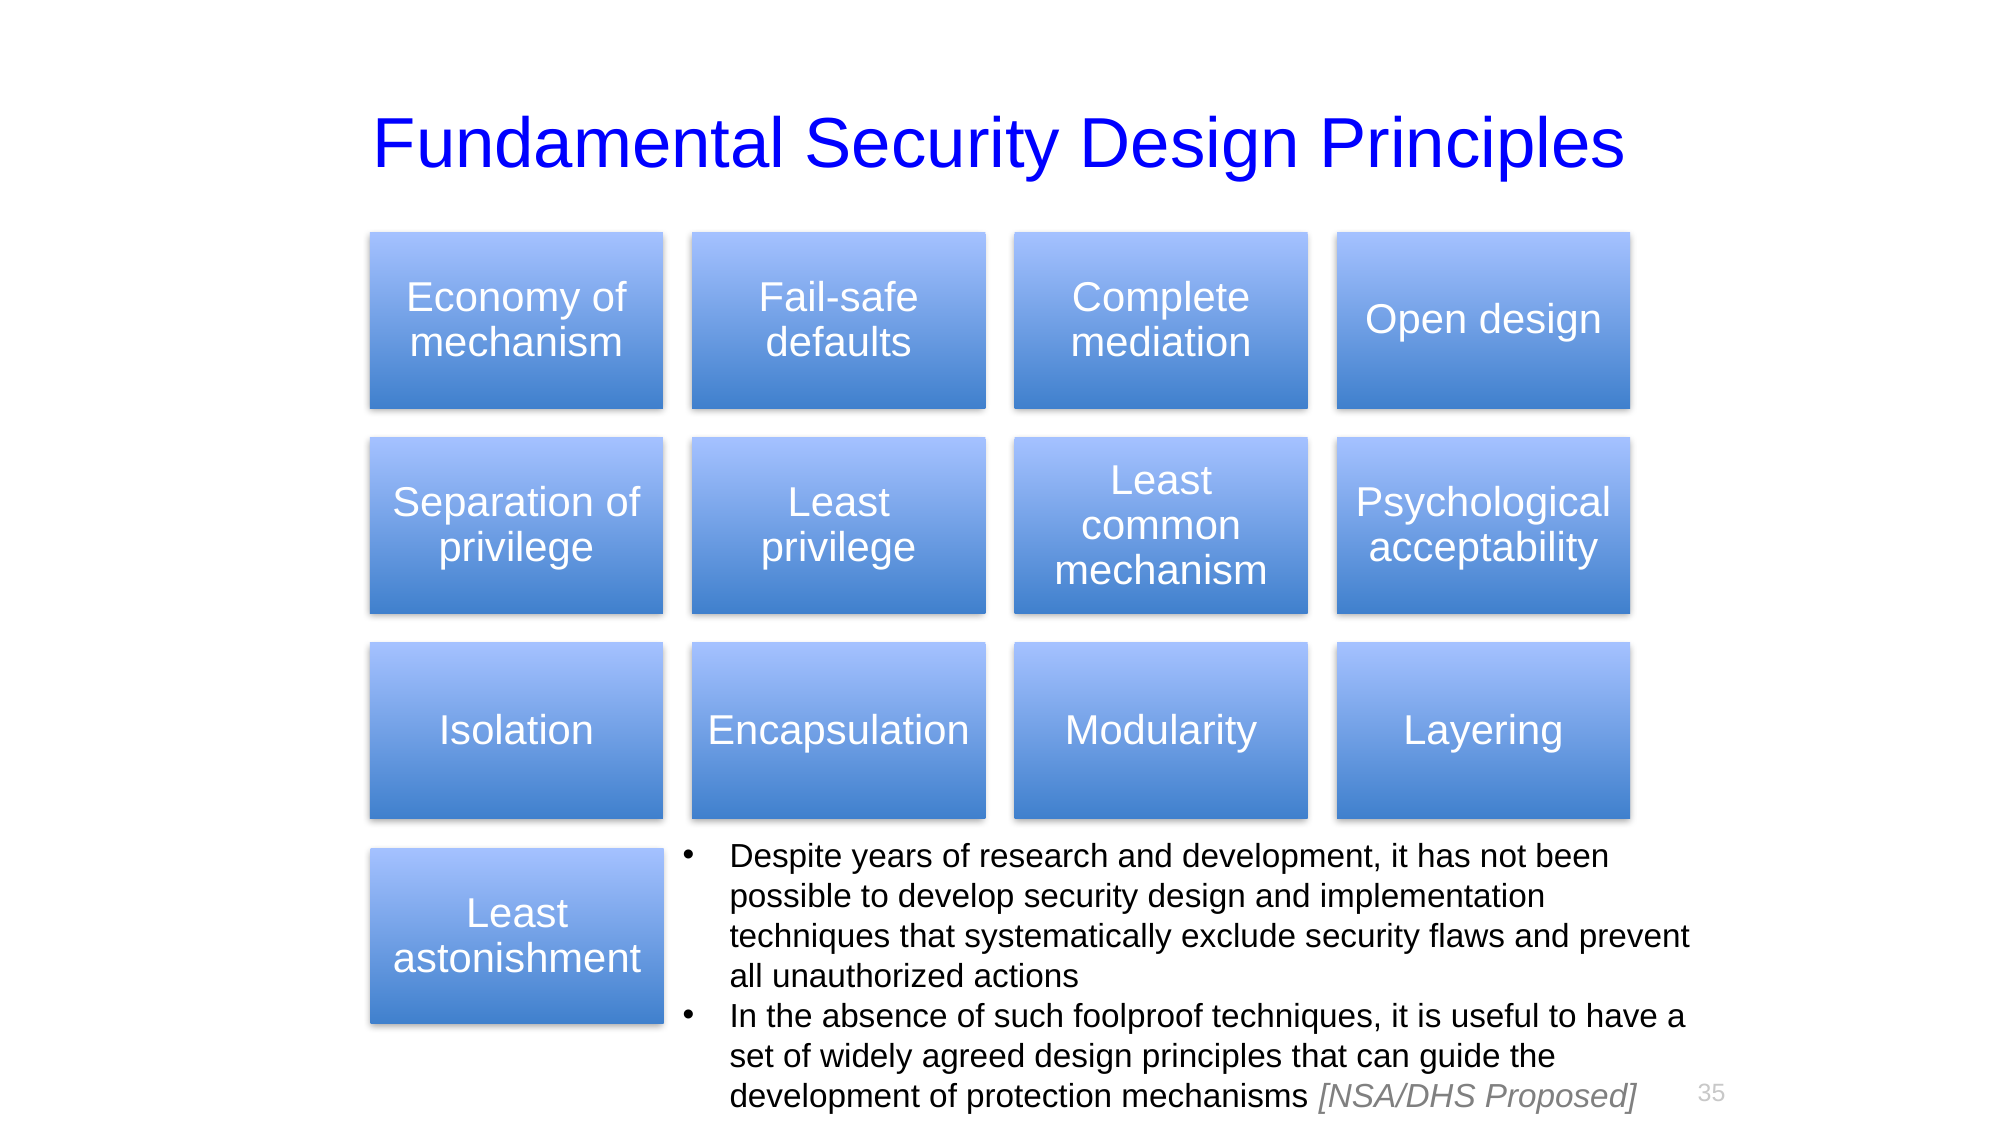

# Fundamental Security Design Principles
Economy of mechanism
Fail-safe defaults
Complete mediation
Open design
Separation of privilege
Least privilege
Least common mechanism
Psychological acceptability
Isolation
Encapsulation
Modularity
Layering
Least astonishment
Despite years of research and development, it has not been possible to develop security design and implementation techniques that systematically exclude security flaws and prevent all unauthorized actions
In the absence of such foolproof techniques, it is useful to have a set of widely agreed design principles that can guide the development of protection mechanisms [NSA/DHS Proposed]
35